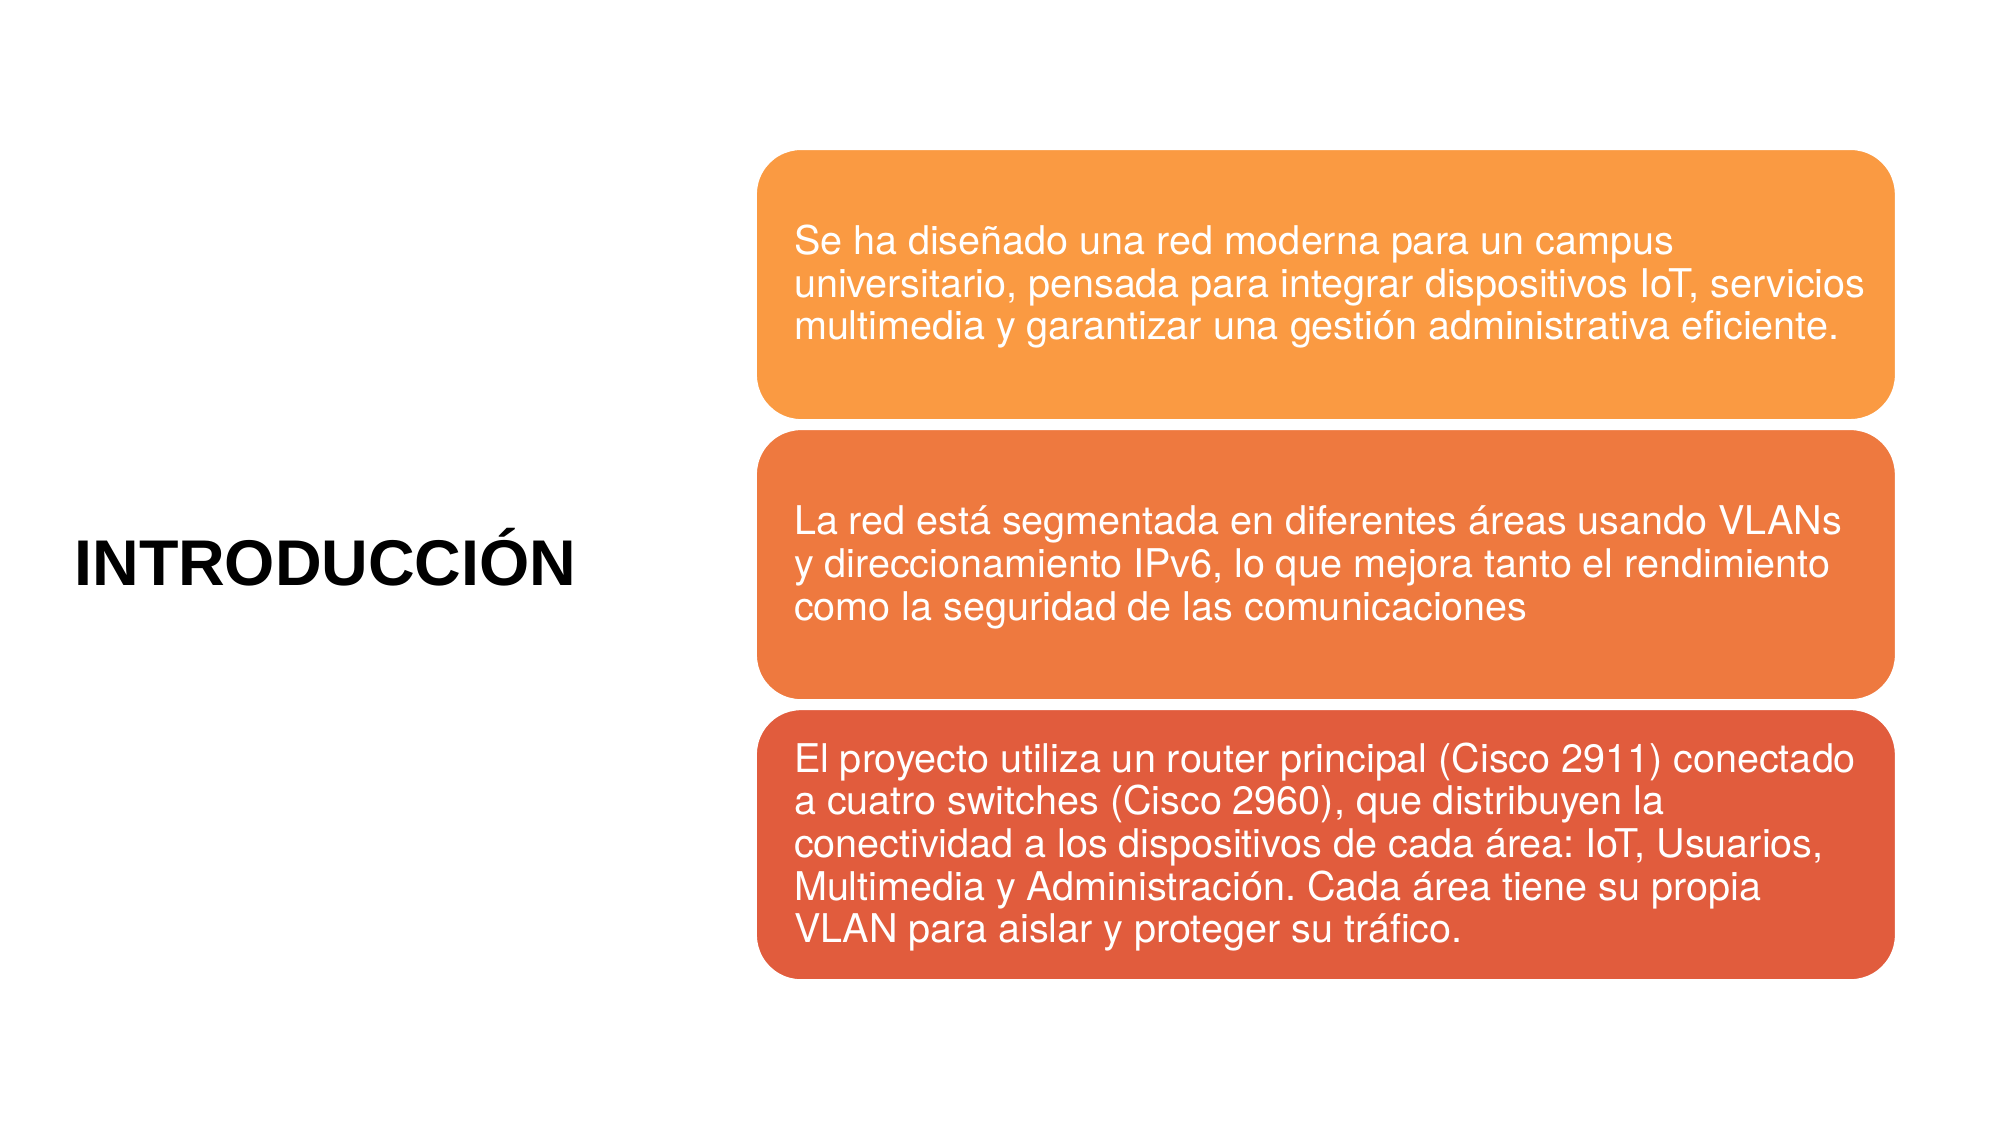

# INTRODUCCIÓN
Se ha diseñado una red moderna para un campus universitario, pensada para integrar dispositivos IoT, servicios multimedia y garantizar una gestión administrativa eficiente.
La red está segmentada en diferentes áreas usando VLANs y direccionamiento IPv6, lo que mejora tanto el rendimiento como la seguridad de las comunicaciones
El proyecto utiliza un router principal (Cisco 2911) conectado a cuatro switches (Cisco 2960), que distribuyen la conectividad a los dispositivos de cada área: IoT, Usuarios, Multimedia y Administración. Cada área tiene su propia VLAN para aislar y proteger su tráfico.